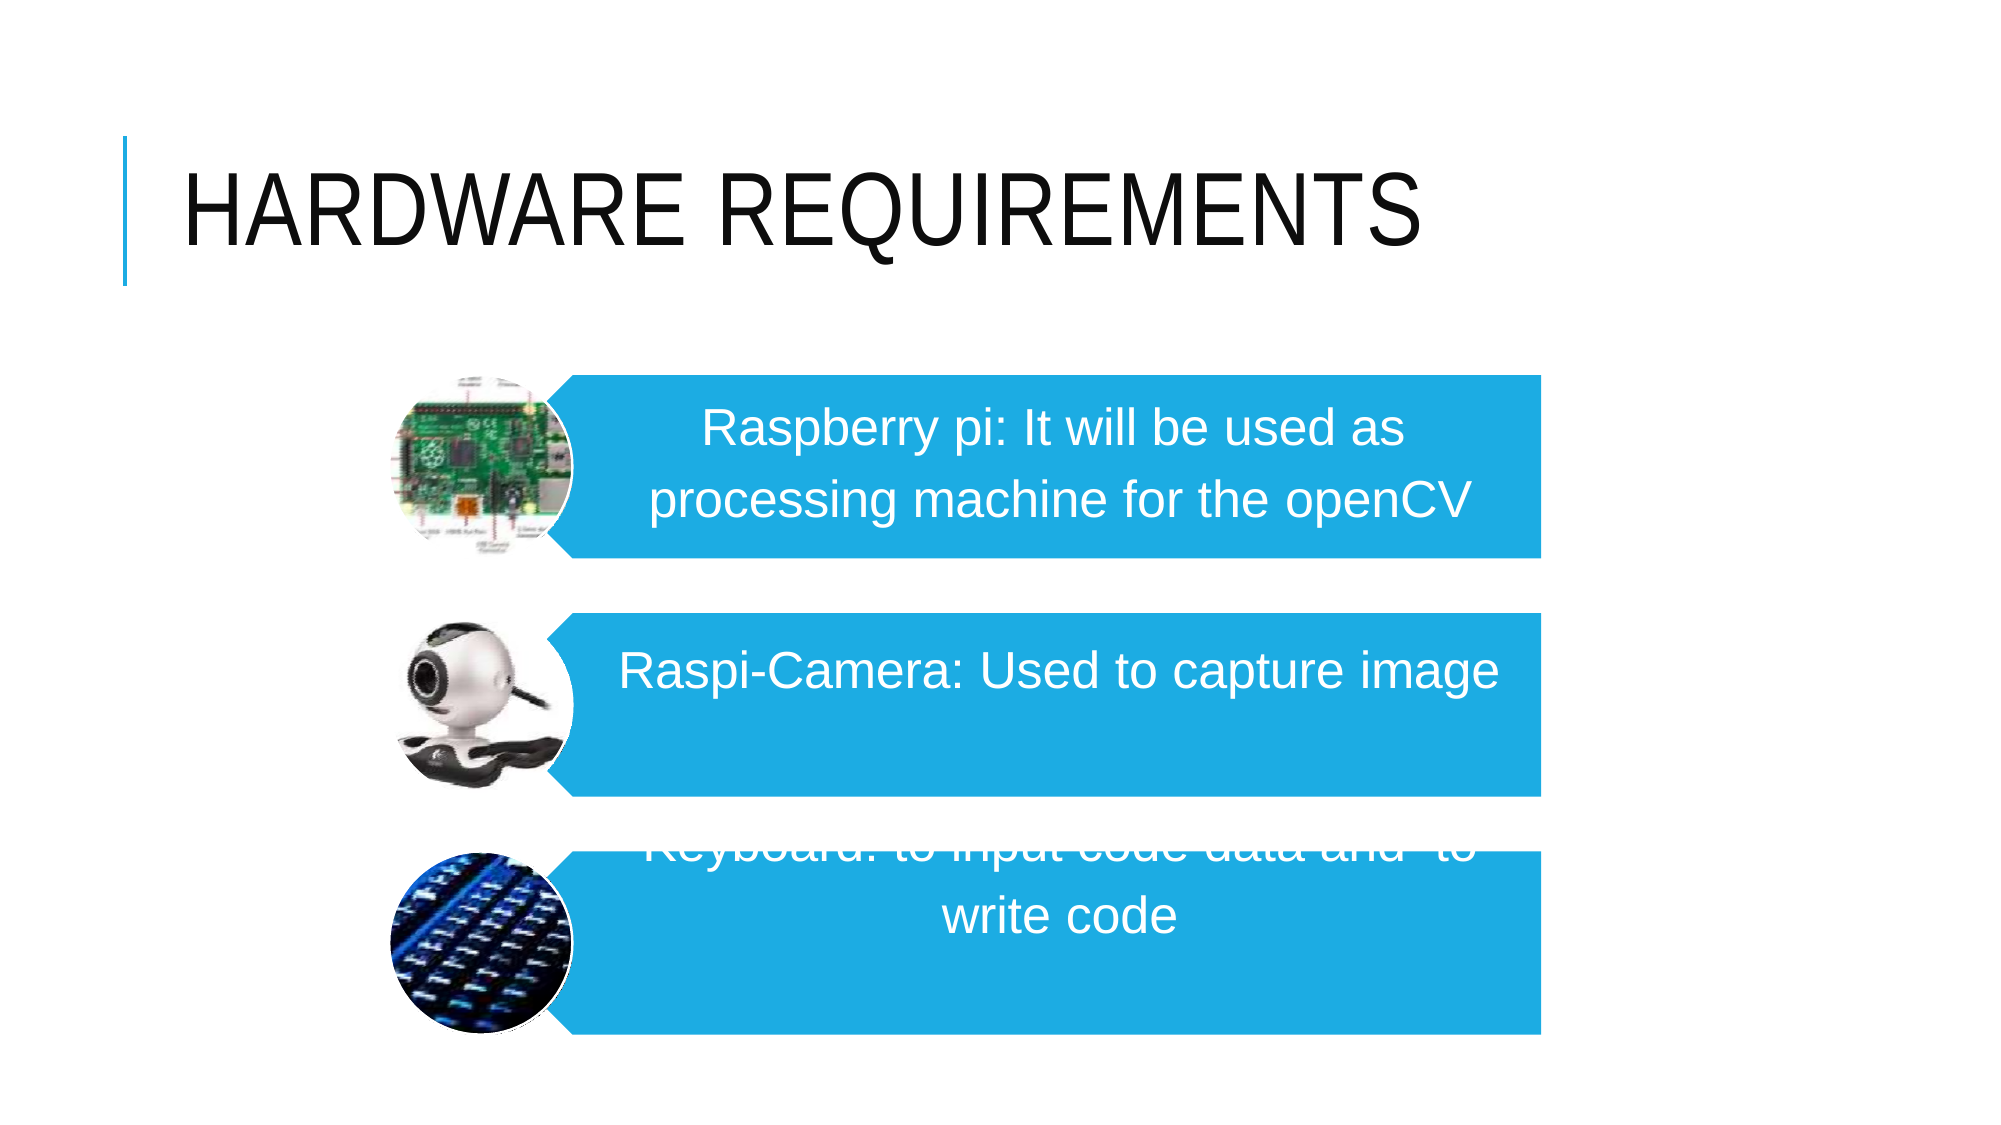

# HARDWARE REQUIREMENTS

Raspberry pi: It will be used as  processing machine for the openCV

Raspi-Camera: Used to capture image

Keyboard: to input code data and  to write code